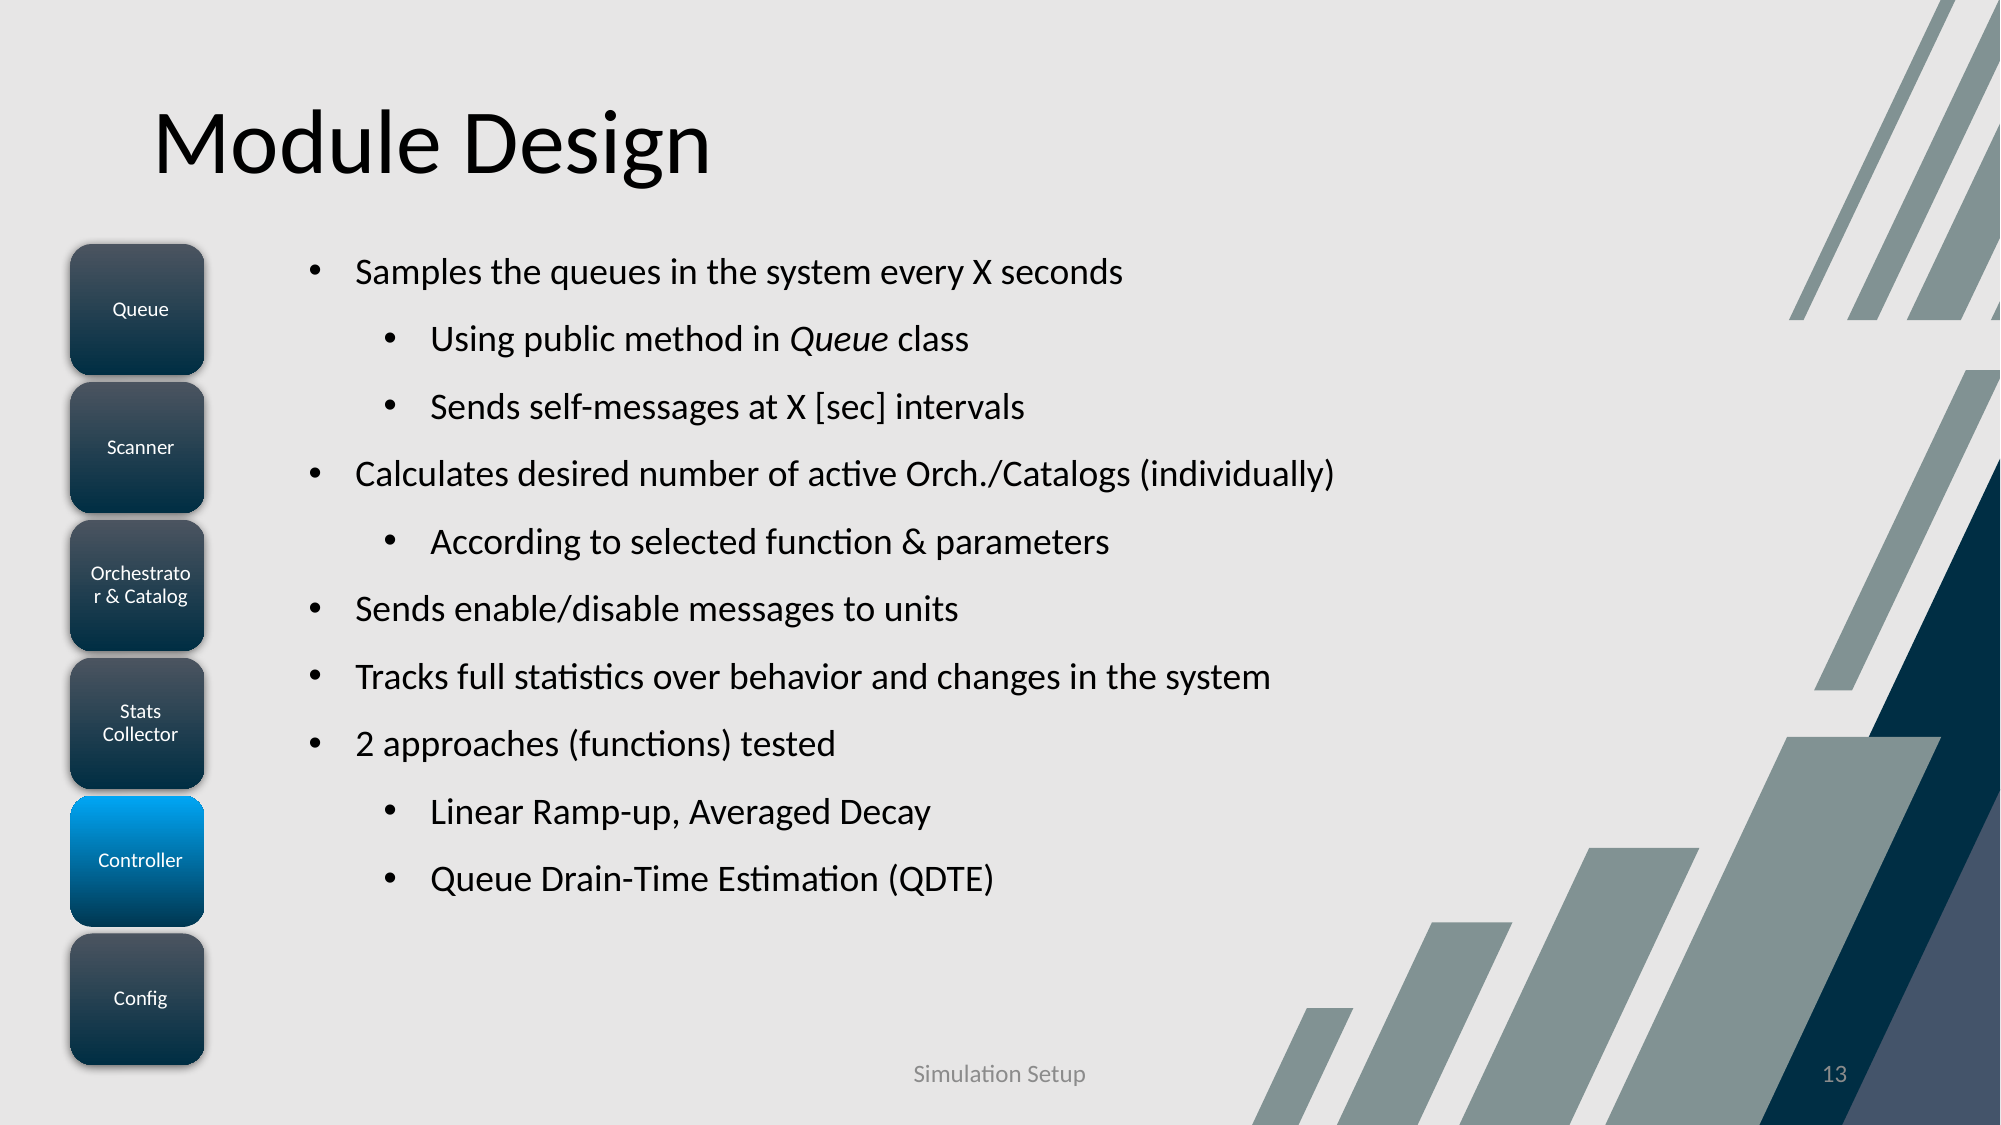

Module Design
Samples the queues in the system every X seconds
Using public method in Queue class
Sends self-messages at X [sec] intervals
Calculates desired number of active Orch./Catalogs (individually)
According to selected function & parameters
Sends enable/disable messages to units
Tracks full statistics over behavior and changes in the system
2 approaches (functions) tested
Linear Ramp-up, Averaged Decay
Queue Drain-Time Estimation (QDTE)

Queue
Scanner
Orchestrator & Catalog
Stats Collector
Controller
Config
Simulation Setup
13